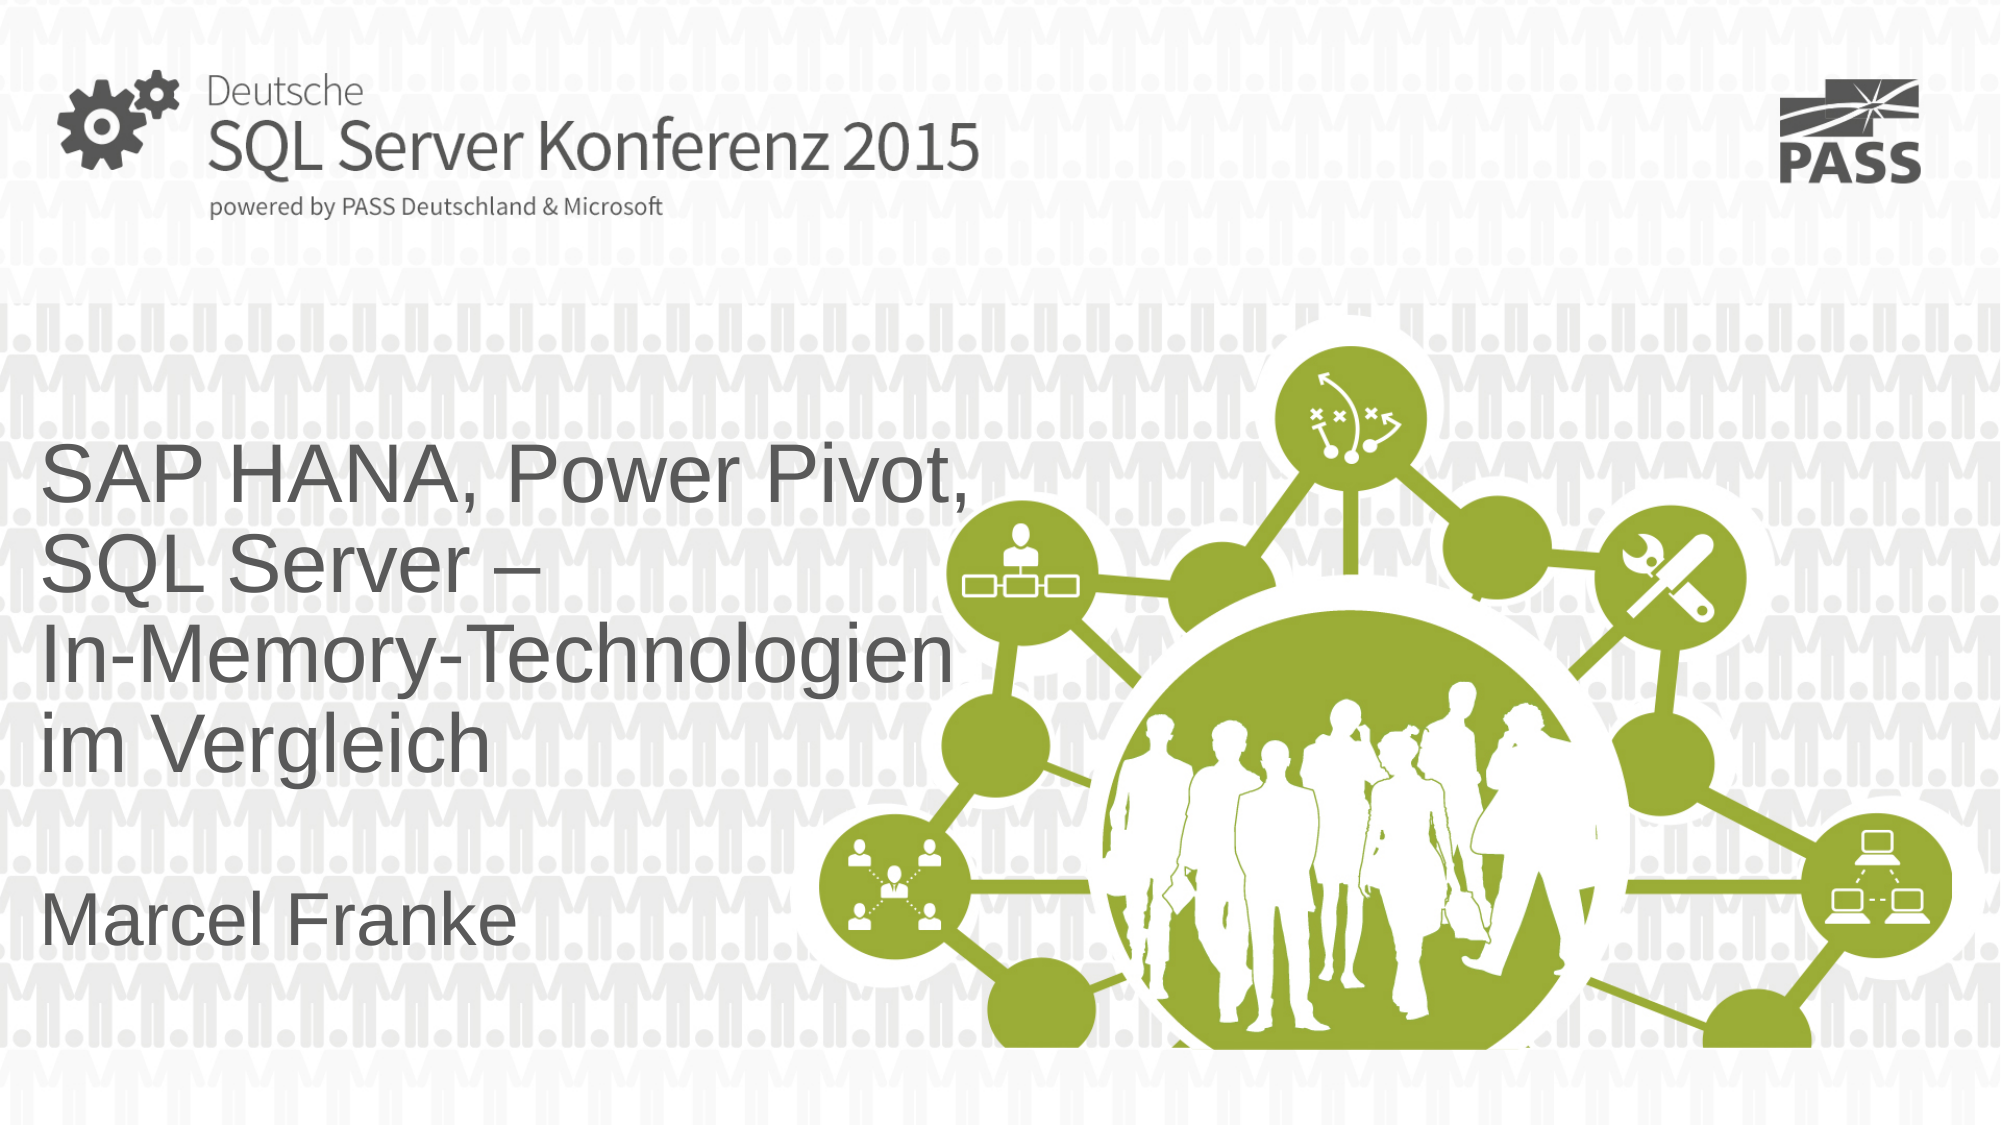

# SAP HANA, Power Pivot, SQL Server – In-Memory-Technologien im Vergleich Marcel Franke